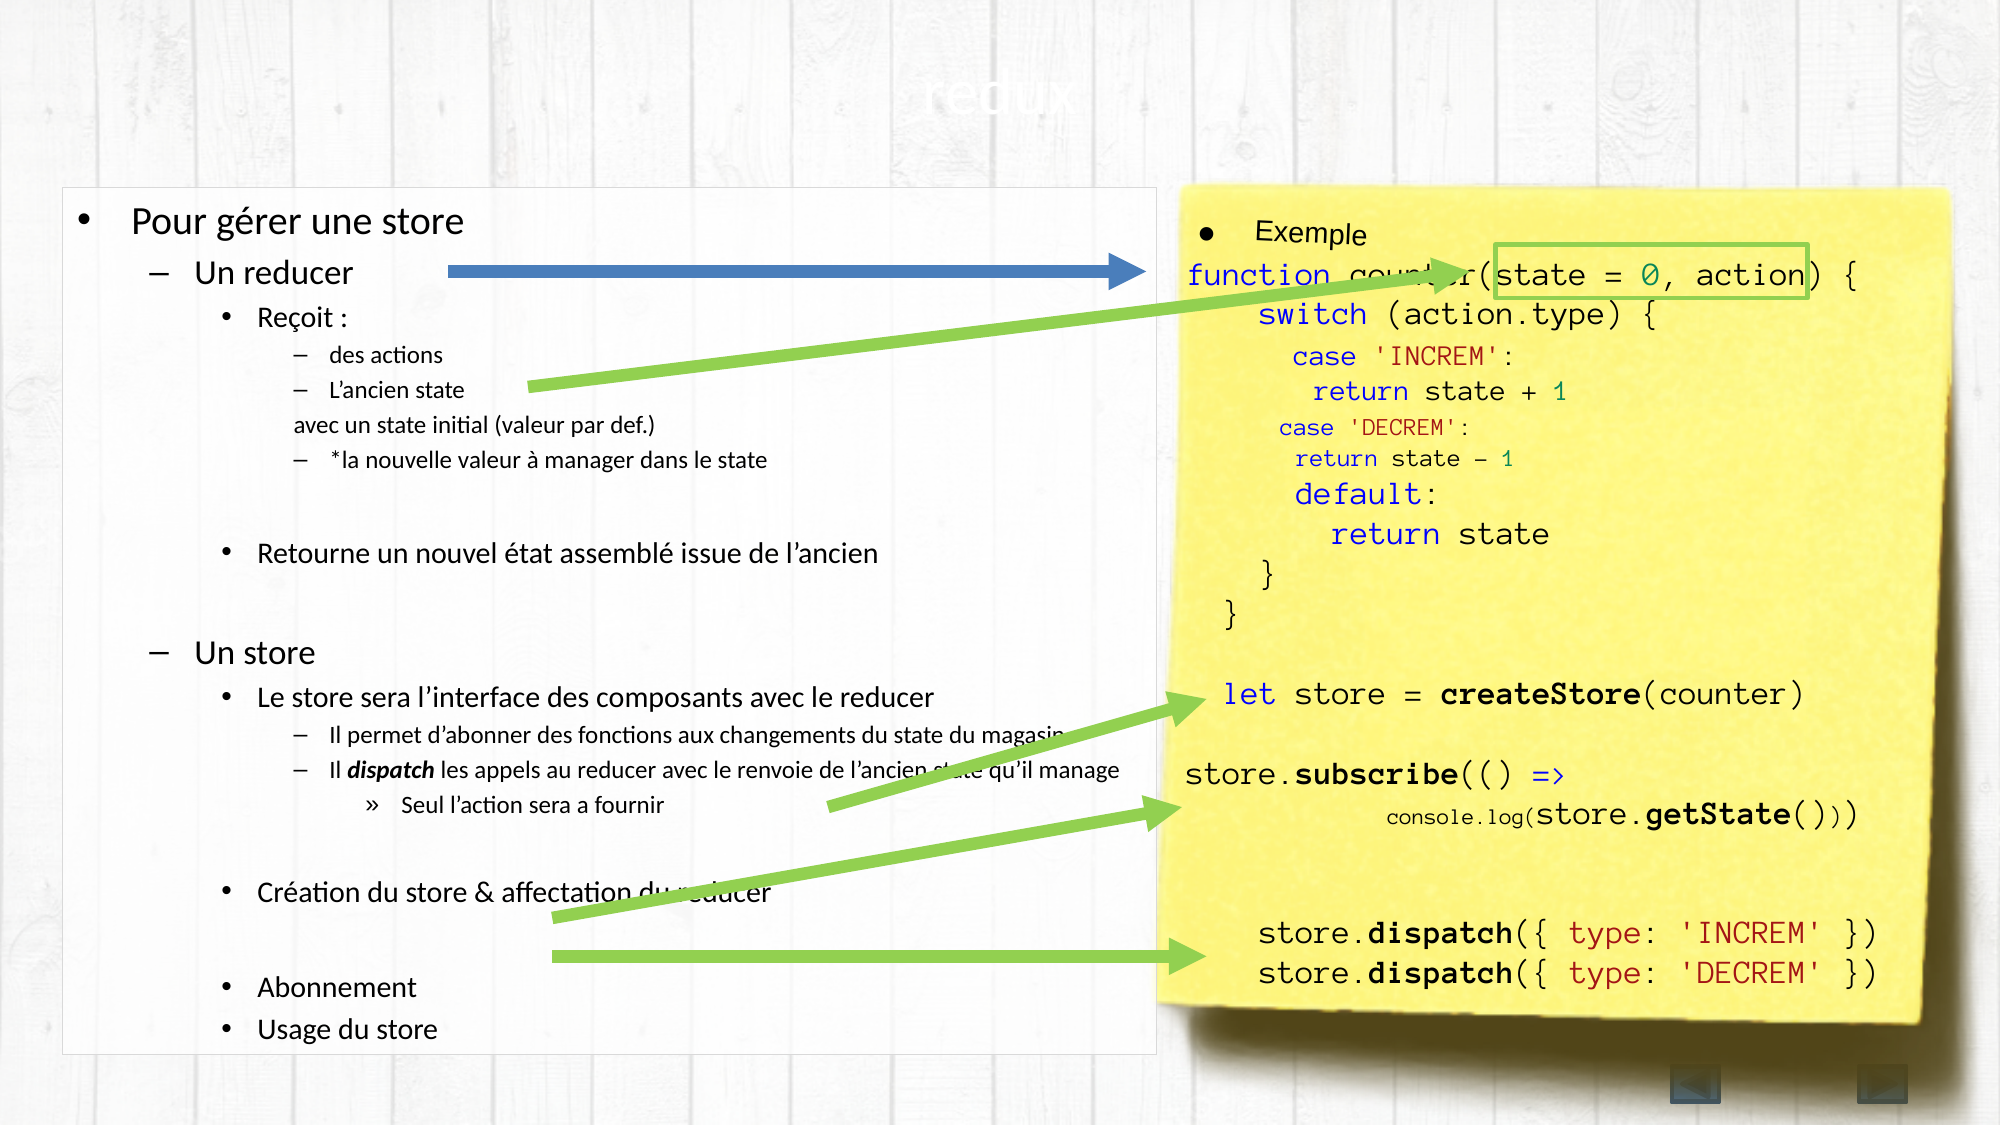

# redux
Pour gérer une store
Un reducer
Reçoit :
des actions
L’ancien state
	avec un state initial (valeur par def.)
*la nouvelle valeur à manager dans le state

Retourne un nouvel état assemblé issue de l’ancien

Un store
Le store sera l’interface des composants avec le reducer
Il permet d’abonner des fonctions aux changements du state du magasin
Il dispatch les appels au reducer avec le renvoie de l’ancien state qu’il manage
Seul l’action sera a fournir

Création du store & affectation du reducer

Abonnement
Usage du store
Exemple

function counter(state = 0, action) {
    switch (action.type) {
      case 'INCREM':
        return state + 1
      case 'DECREM':
        return state - 1
      default:
        return state
    }
  }

  let store = createStore(counter)

store.subscribe(() =>
           console.log(store.getState()))

    store.dispatch({ type: 'INCREM' })
    store.dispatch({ type: 'DECREM' })